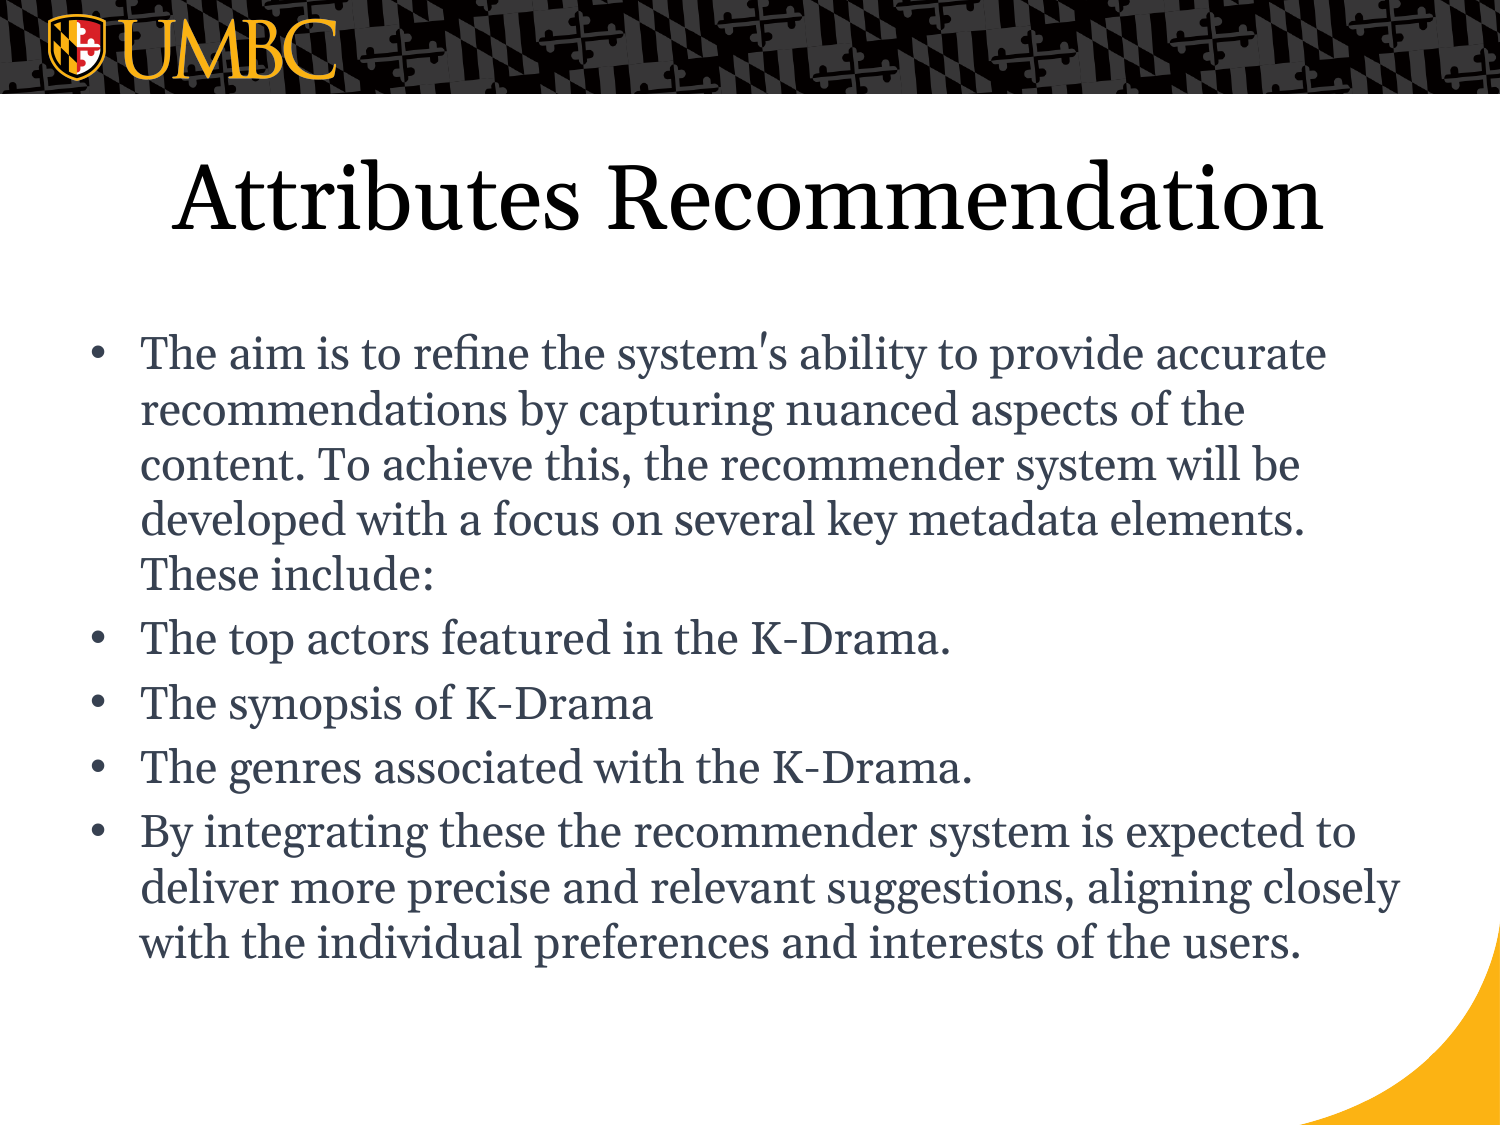

# Attributes Recommendation
The aim is to refine the system's ability to provide accurate recommendations by capturing nuanced aspects of the content. To achieve this, the recommender system will be developed with a focus on several key metadata elements. These include:
The top actors featured in the K-Drama.
The synopsis of K-Drama
The genres associated with the K-Drama.
By integrating these the recommender system is expected to deliver more precise and relevant suggestions, aligning closely with the individual preferences and interests of the users.